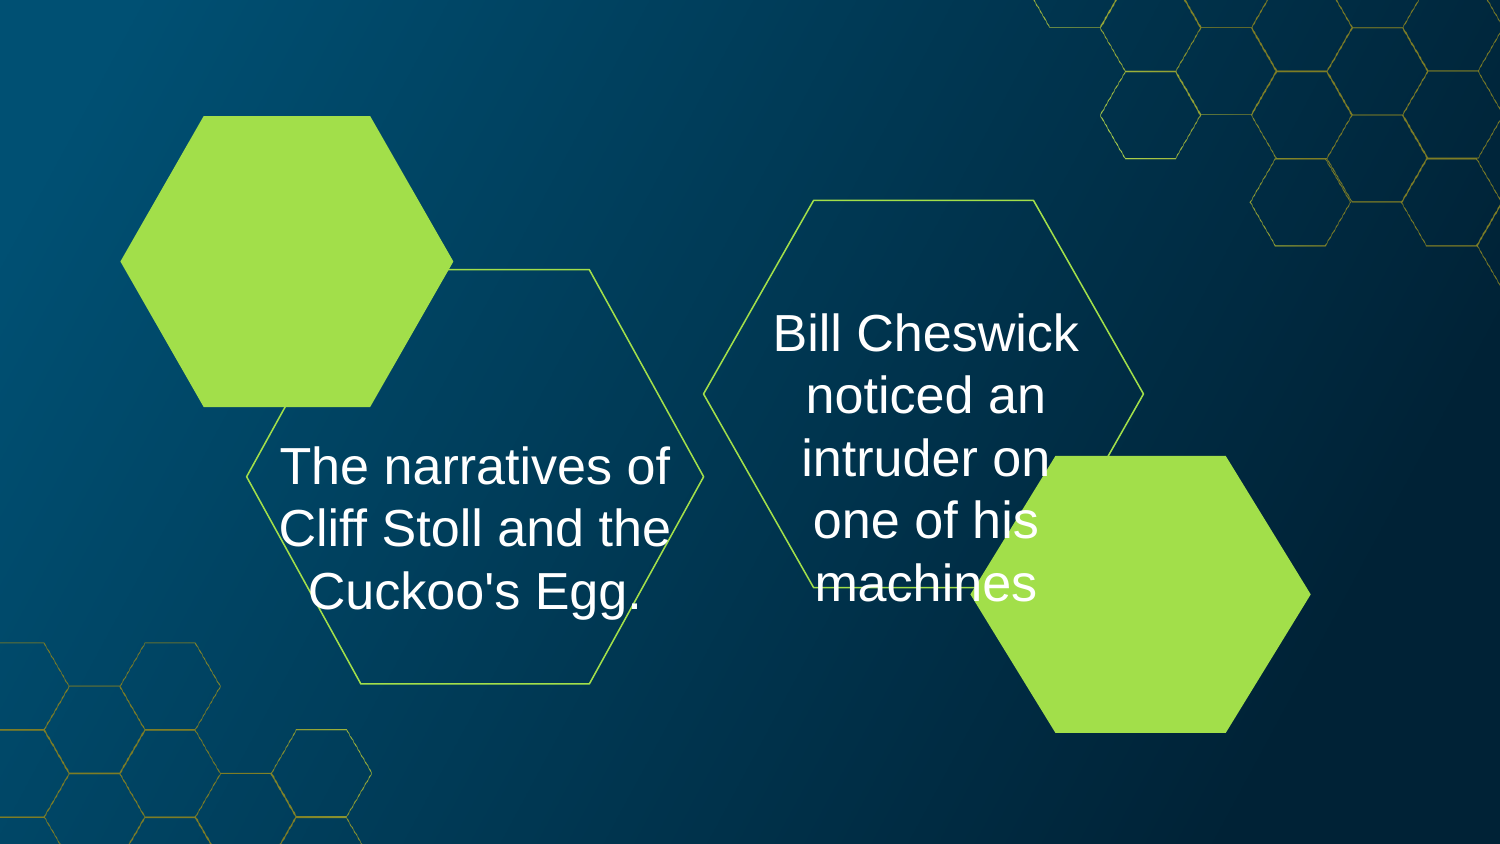

Bill Cheswick noticed an intruder on one of his machines
The narratives of Cliff Stoll and the Cuckoo's Egg.